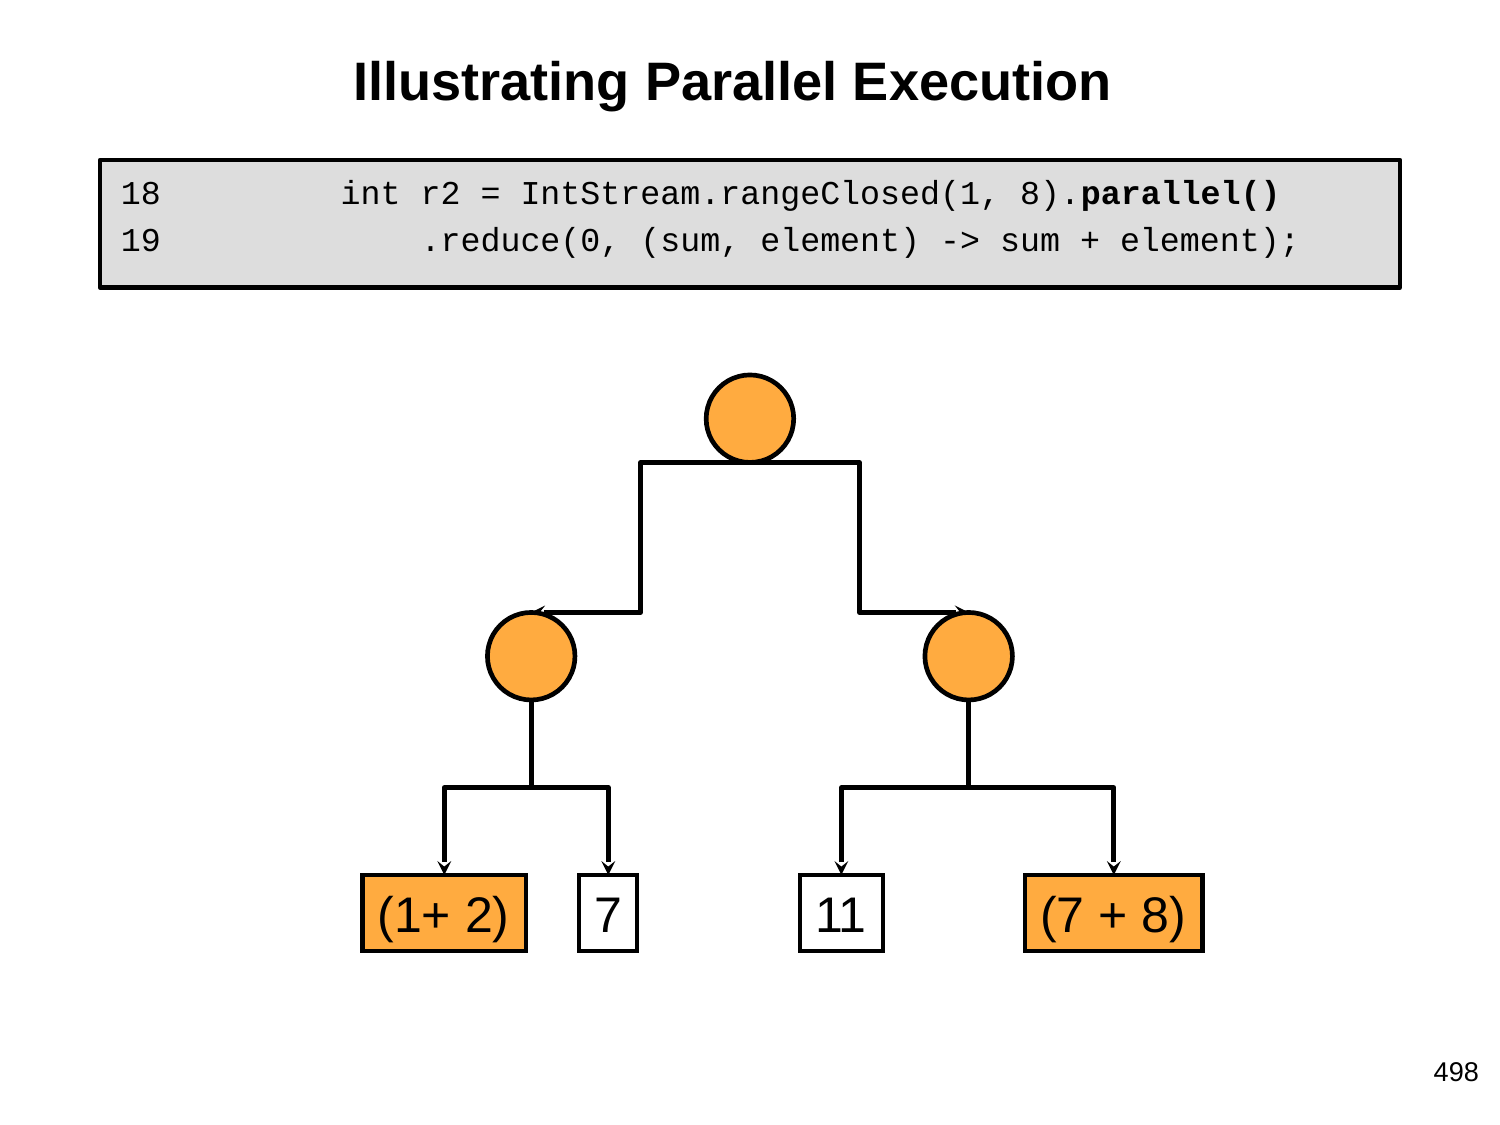

# Illustrating Parallel Execution

18         int r2 = IntStream.rangeClosed(1, 8).parallel()
19             .reduce(0, (sum, element) -> sum + element);

(1+ 2)
7
11
(7 + 8)
498